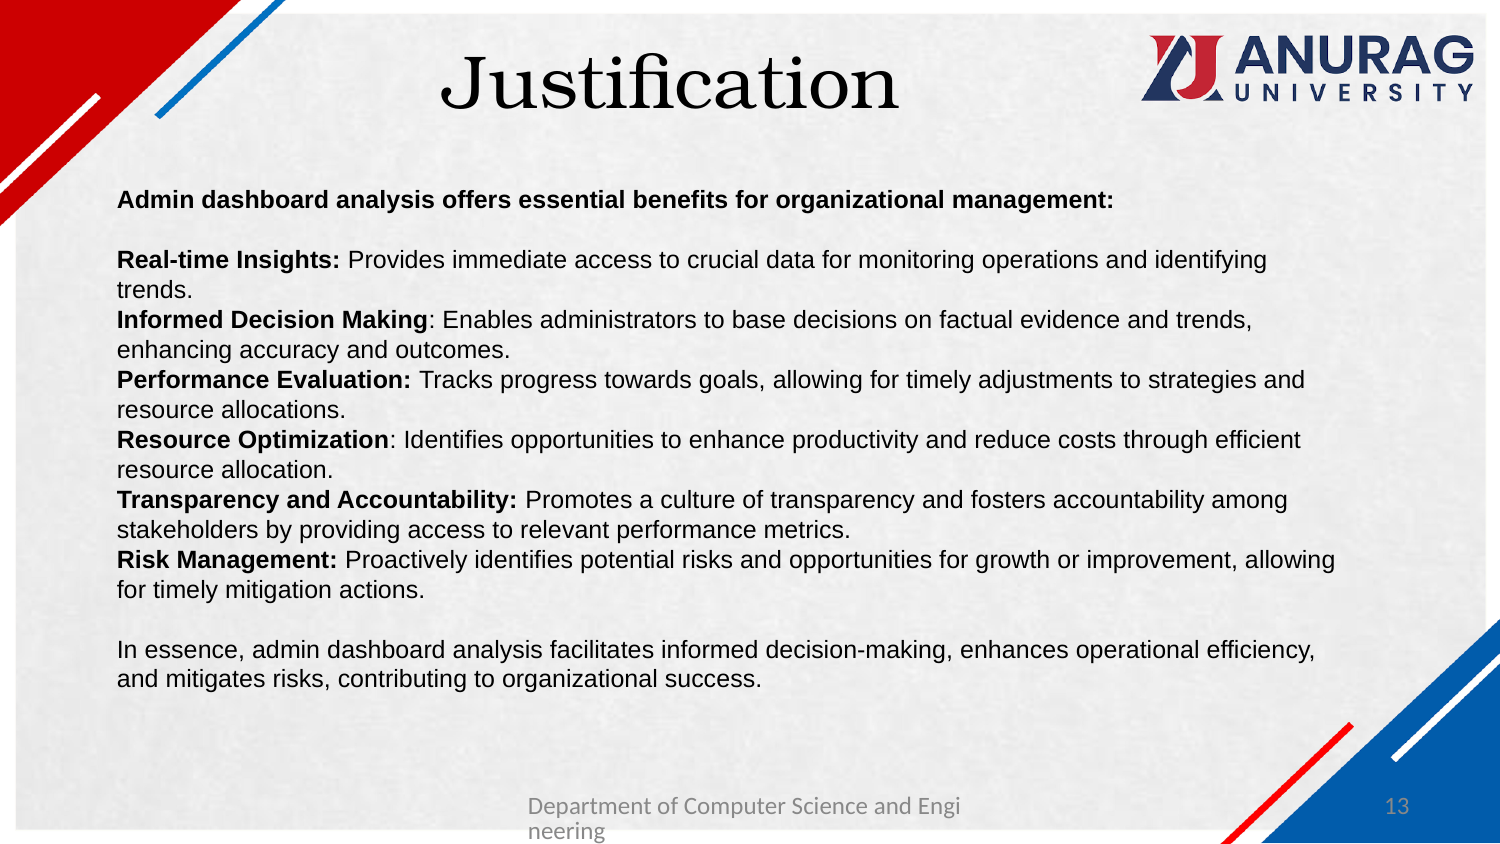

# Justification
Admin dashboard analysis offers essential benefits for organizational management:

Real-time Insights: Provides immediate access to crucial data for monitoring operations and identifying trends.
Informed Decision Making: Enables administrators to base decisions on factual evidence and trends, enhancing accuracy and outcomes.
Performance Evaluation: Tracks progress towards goals, allowing for timely adjustments to strategies and resource allocations.
Resource Optimization: Identifies opportunities to enhance productivity and reduce costs through efficient resource allocation.
Transparency and Accountability: Promotes a culture of transparency and fosters accountability among stakeholders by providing access to relevant performance metrics.
Risk Management: Proactively identifies potential risks and opportunities for growth or improvement, allowing for timely mitigation actions.

In essence, admin dashboard analysis facilitates informed decision-making, enhances operational efficiency, and mitigates risks, contributing to organizational success.

Department of Computer Science and Engineering
13